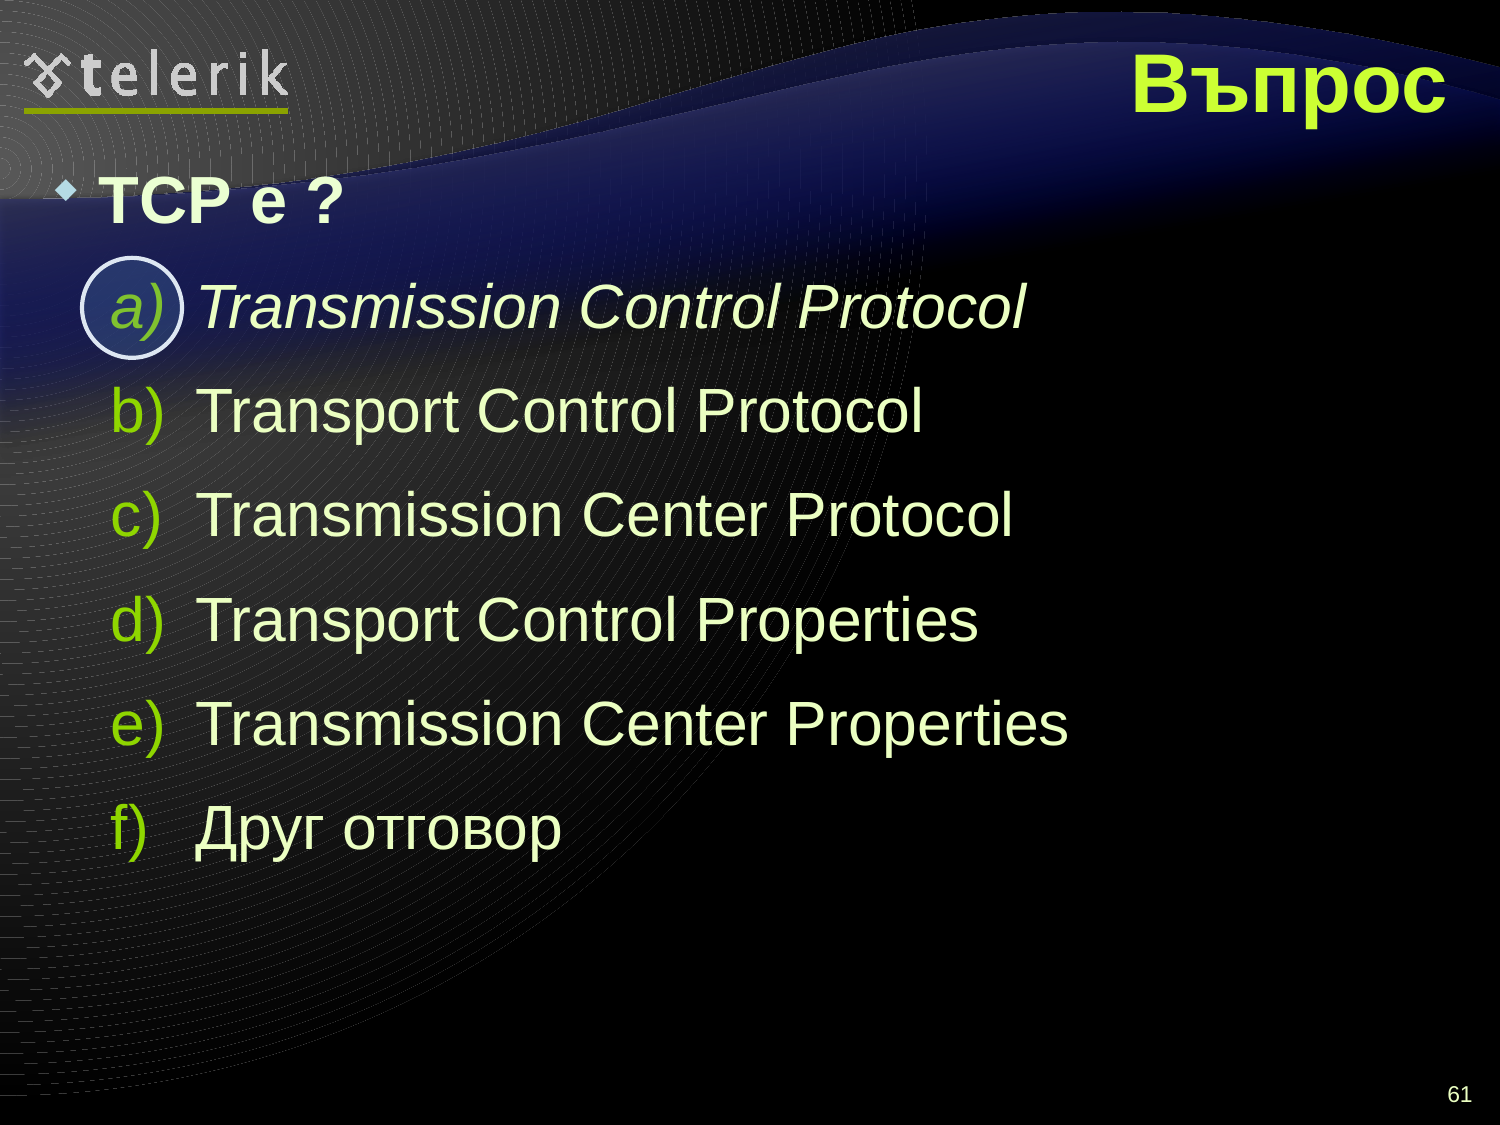

# Въпрос
TCP е ?
Transmission Control Protocol
Transport Control Protocol
Transmission Center Protocol
Transport Control Properties
Transmission Center Properties
Друг отговор

61